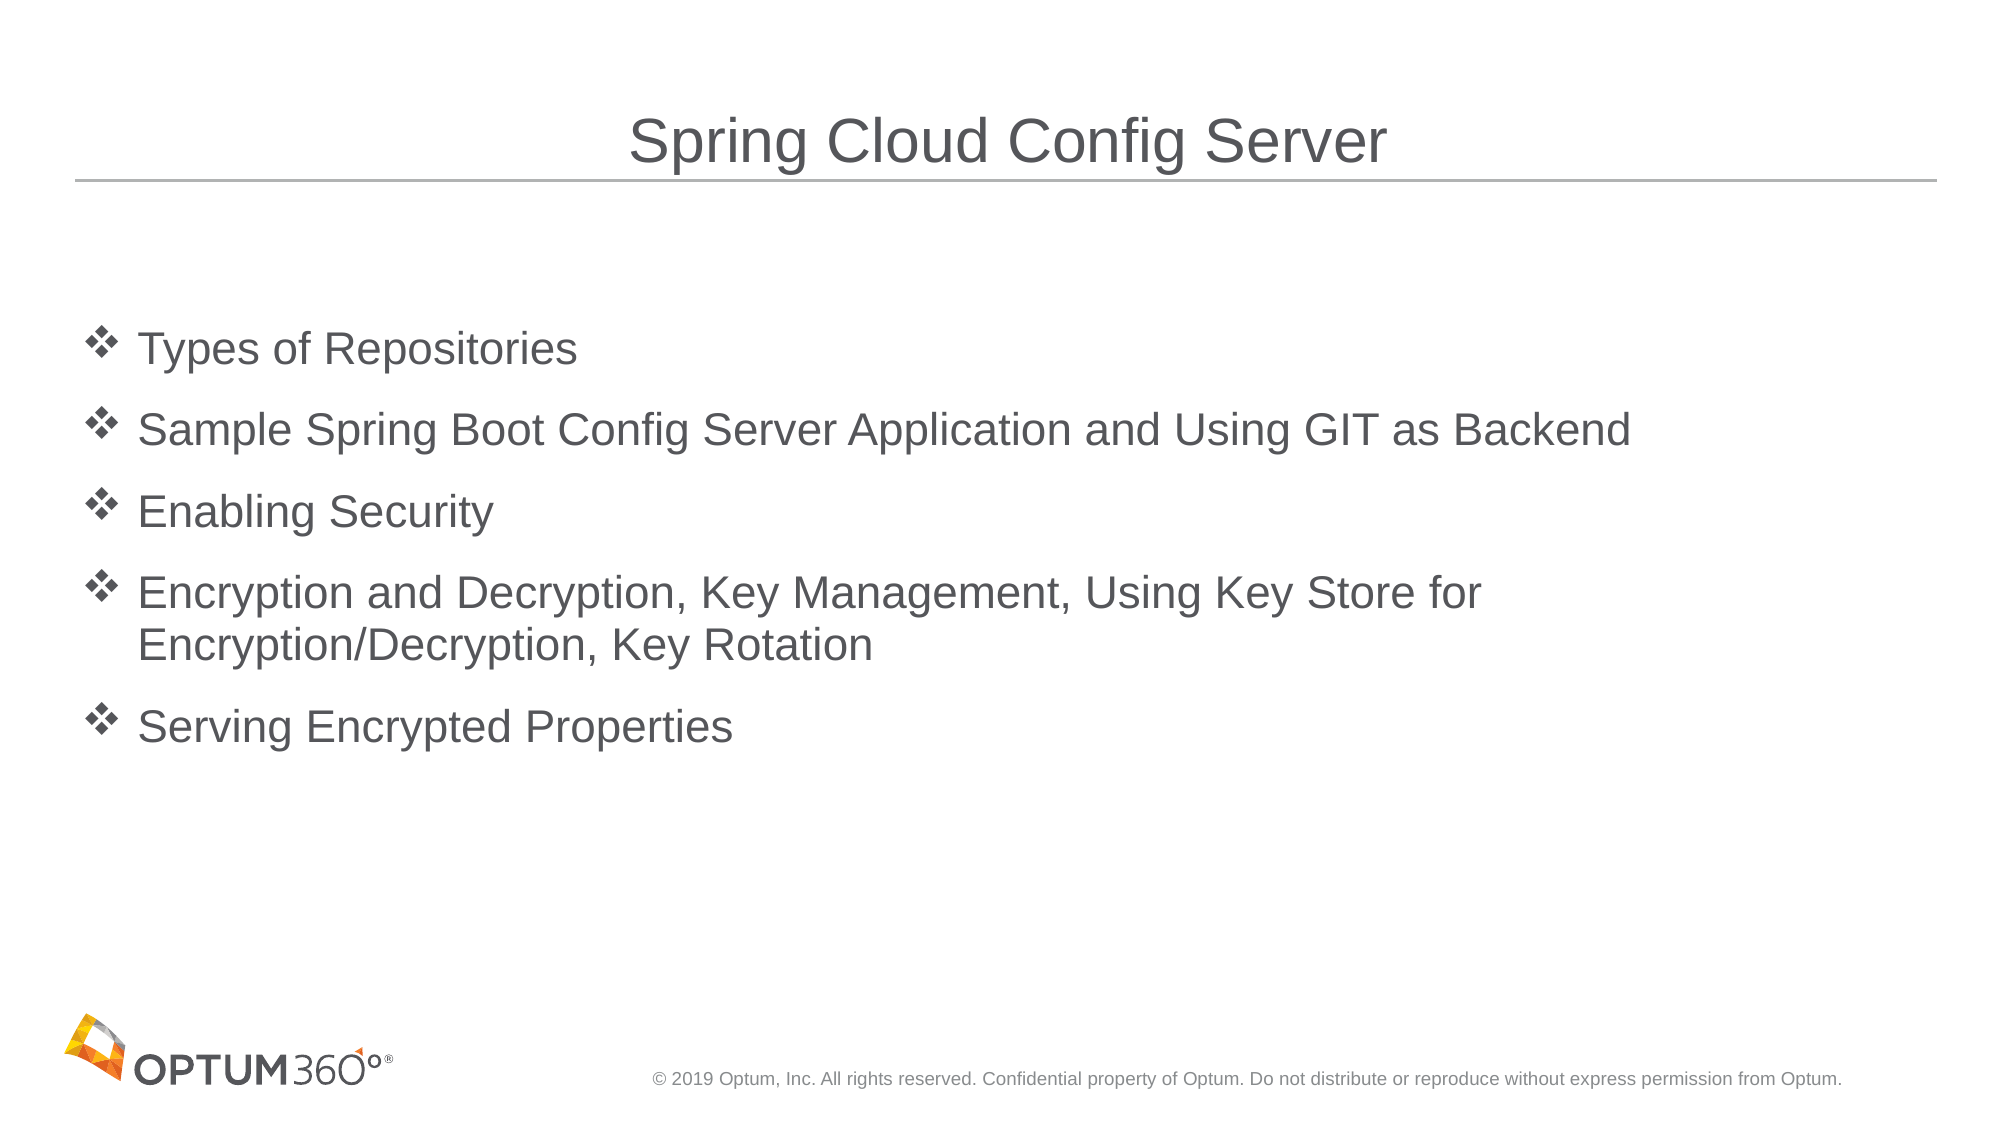

# Spring Cloud Config Server

Types of Repositories
Sample Spring Boot Config Server Application and Using GIT as Backend
Enabling Security
Encryption and Decryption, Key Management, Using Key Store for Encryption/Decryption, Key Rotation
Serving Encrypted Properties

© 2019 Optum, Inc. All rights reserved. Confidential property of Optum. Do not distribute or reproduce without express permission from Optum.